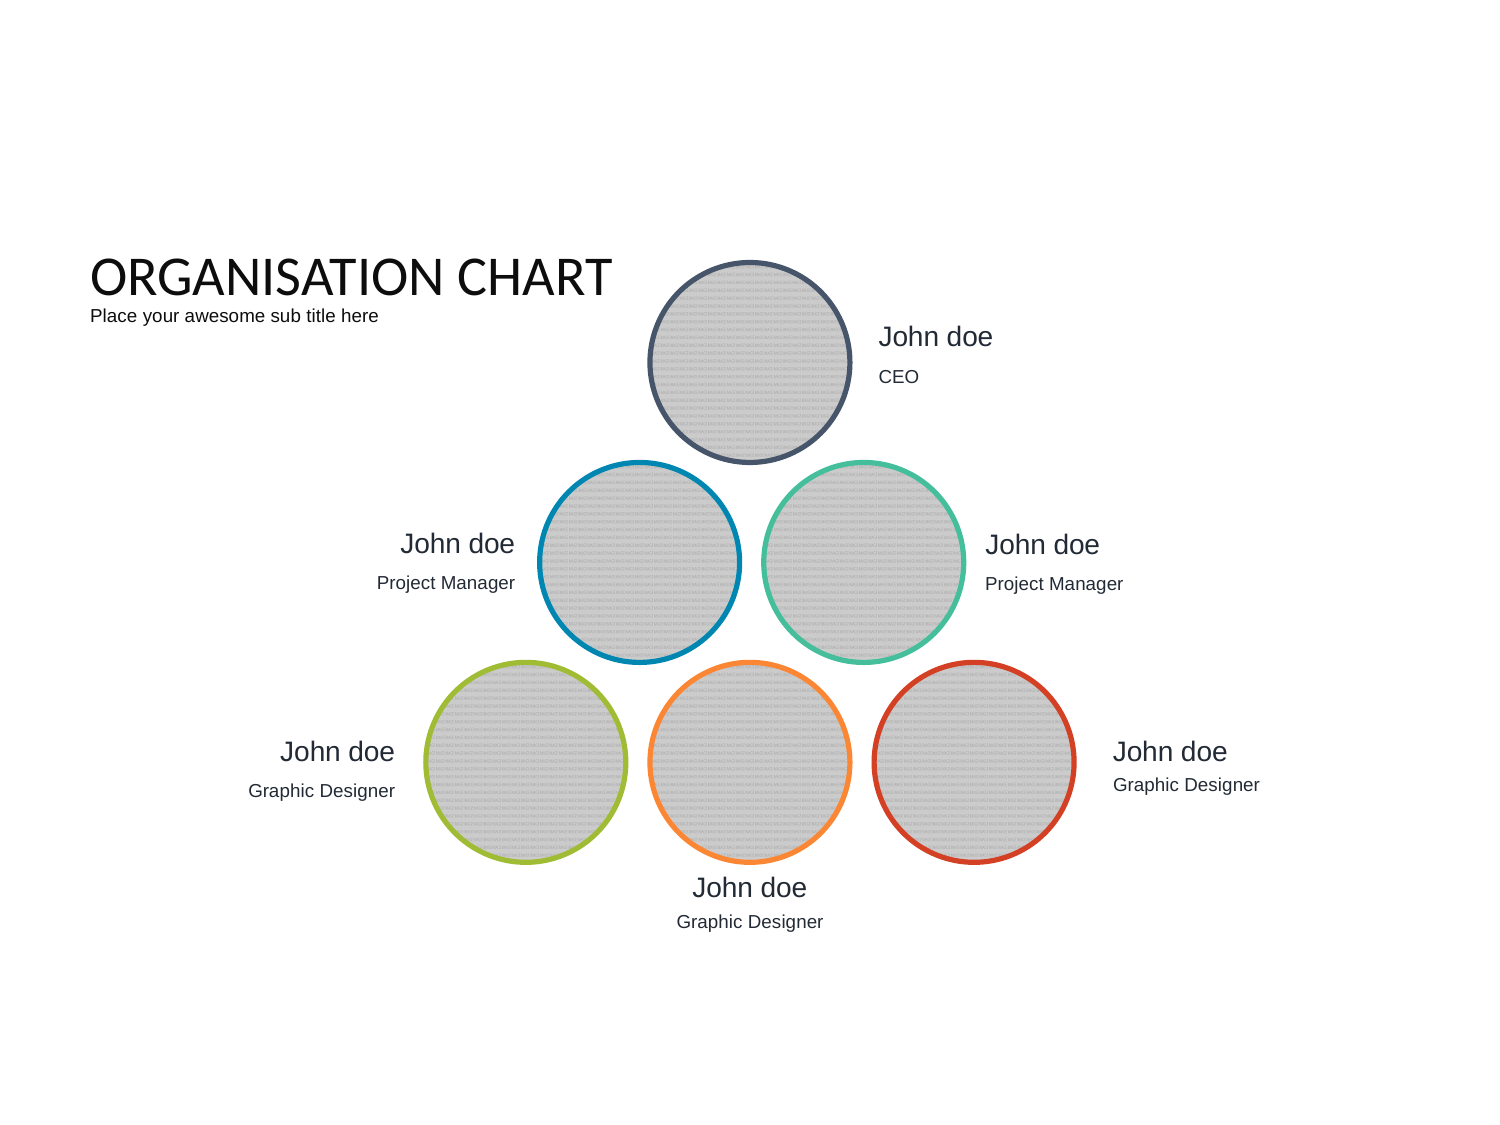

ORGANISATION CHART
Place your awesome sub title here

John doe
CEO

John doe
John doe
Project Manager
Project Manager

John doe
John doe
Graphic Designer
Graphic Designer
John doe
Graphic Designer